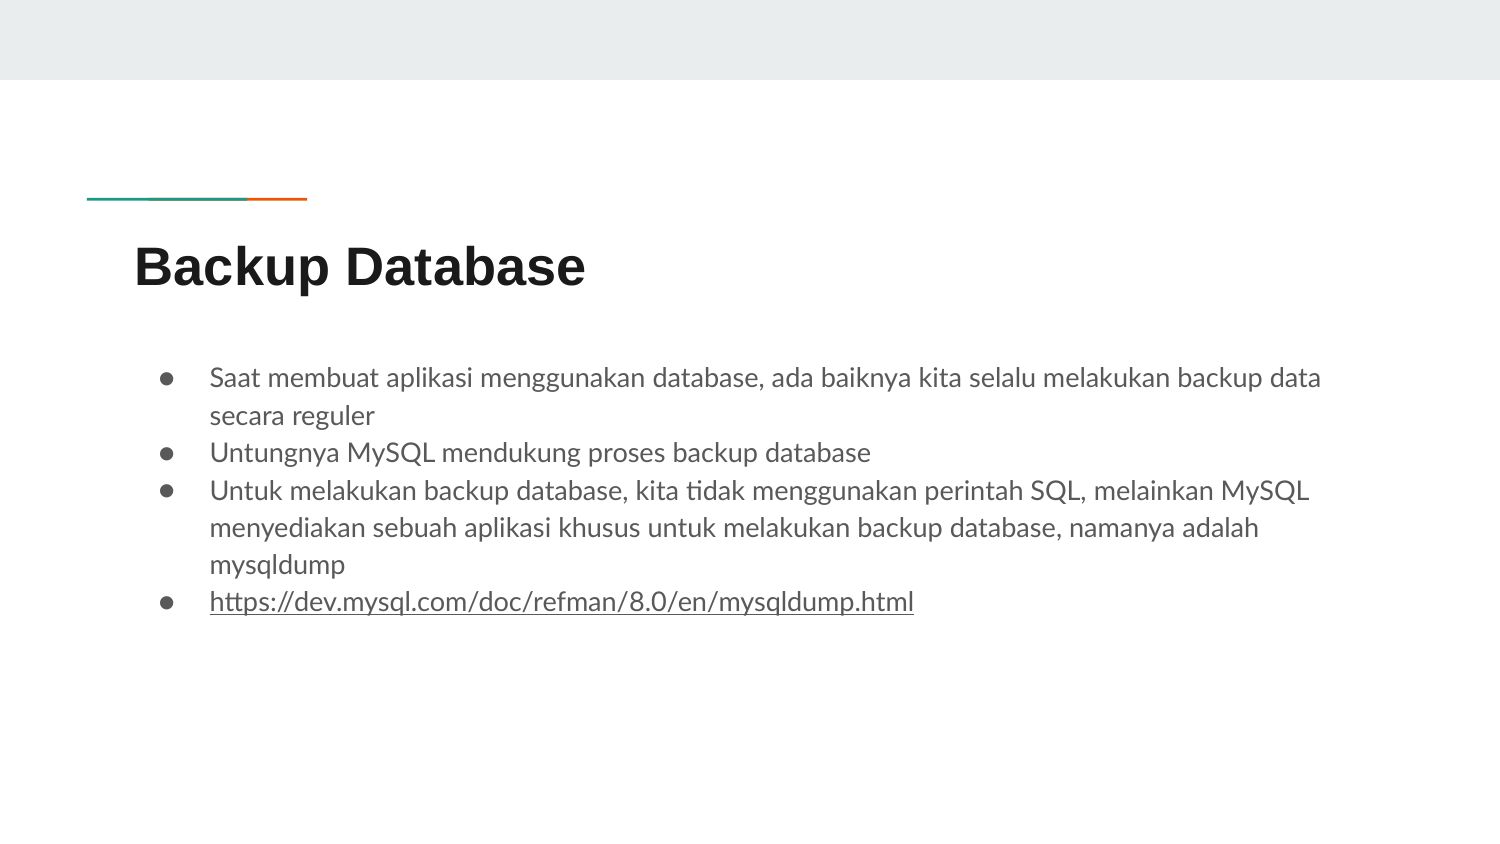

# Backup Database
Saat membuat aplikasi menggunakan database, ada baiknya kita selalu melakukan backup data secara reguler
Untungnya MySQL mendukung proses backup database
Untuk melakukan backup database, kita tidak menggunakan perintah SQL, melainkan MySQL menyediakan sebuah aplikasi khusus untuk melakukan backup database, namanya adalah mysqldump
https://dev.mysql.com/doc/refman/8.0/en/mysqldump.html